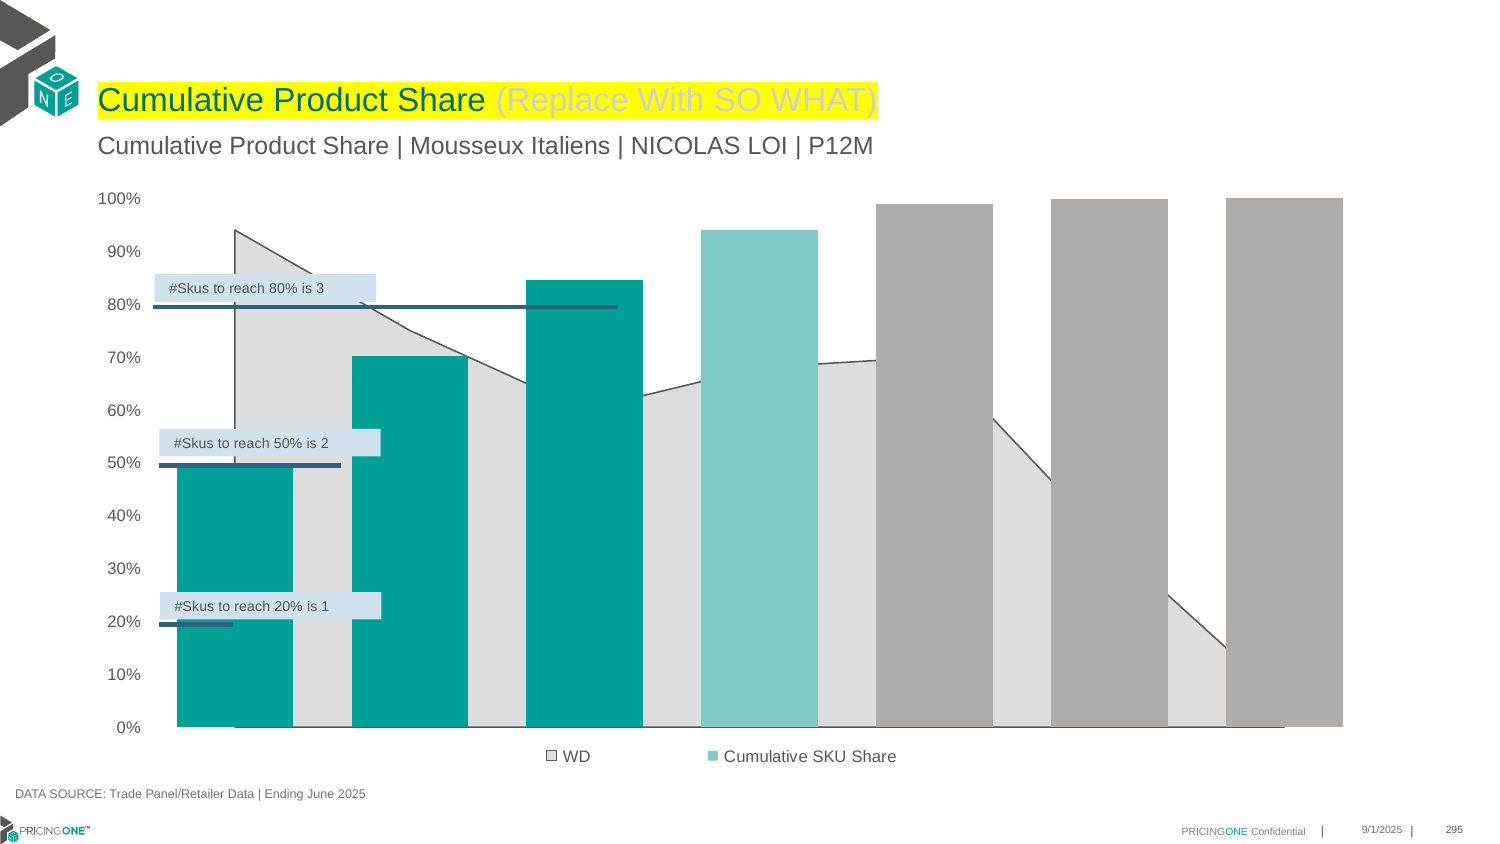

# Cumulative Product Share (Replace With SO WHAT)
Cumulative Product Share | Mousseux Italiens | NICOLAS LOI | P12M

### Chart

| Category | WD | Cumulative SKU Share |
|---|---|---|
| All Others | 0.94 | 0.4920682791483202 |
| Bottega | 0.75 | 0.7013088847336992 |
| Savian | 0.6 | 0.8451052536341155 |
| Bottega | 0.68 | 0.9403462211231076 |
| Contarini | 0.7 | 0.9884794016526932 |
| Contarini | 0.35 | 0.9981904819349781 |
| Bottega | 0.05 | 1.0 |
#Skus to reach 80% is 3
#Skus to reach 50% is 2
#Skus to reach 20% is 1
DATA SOURCE: Trade Panel/Retailer Data | Ending June 2025

9/1/2025
295